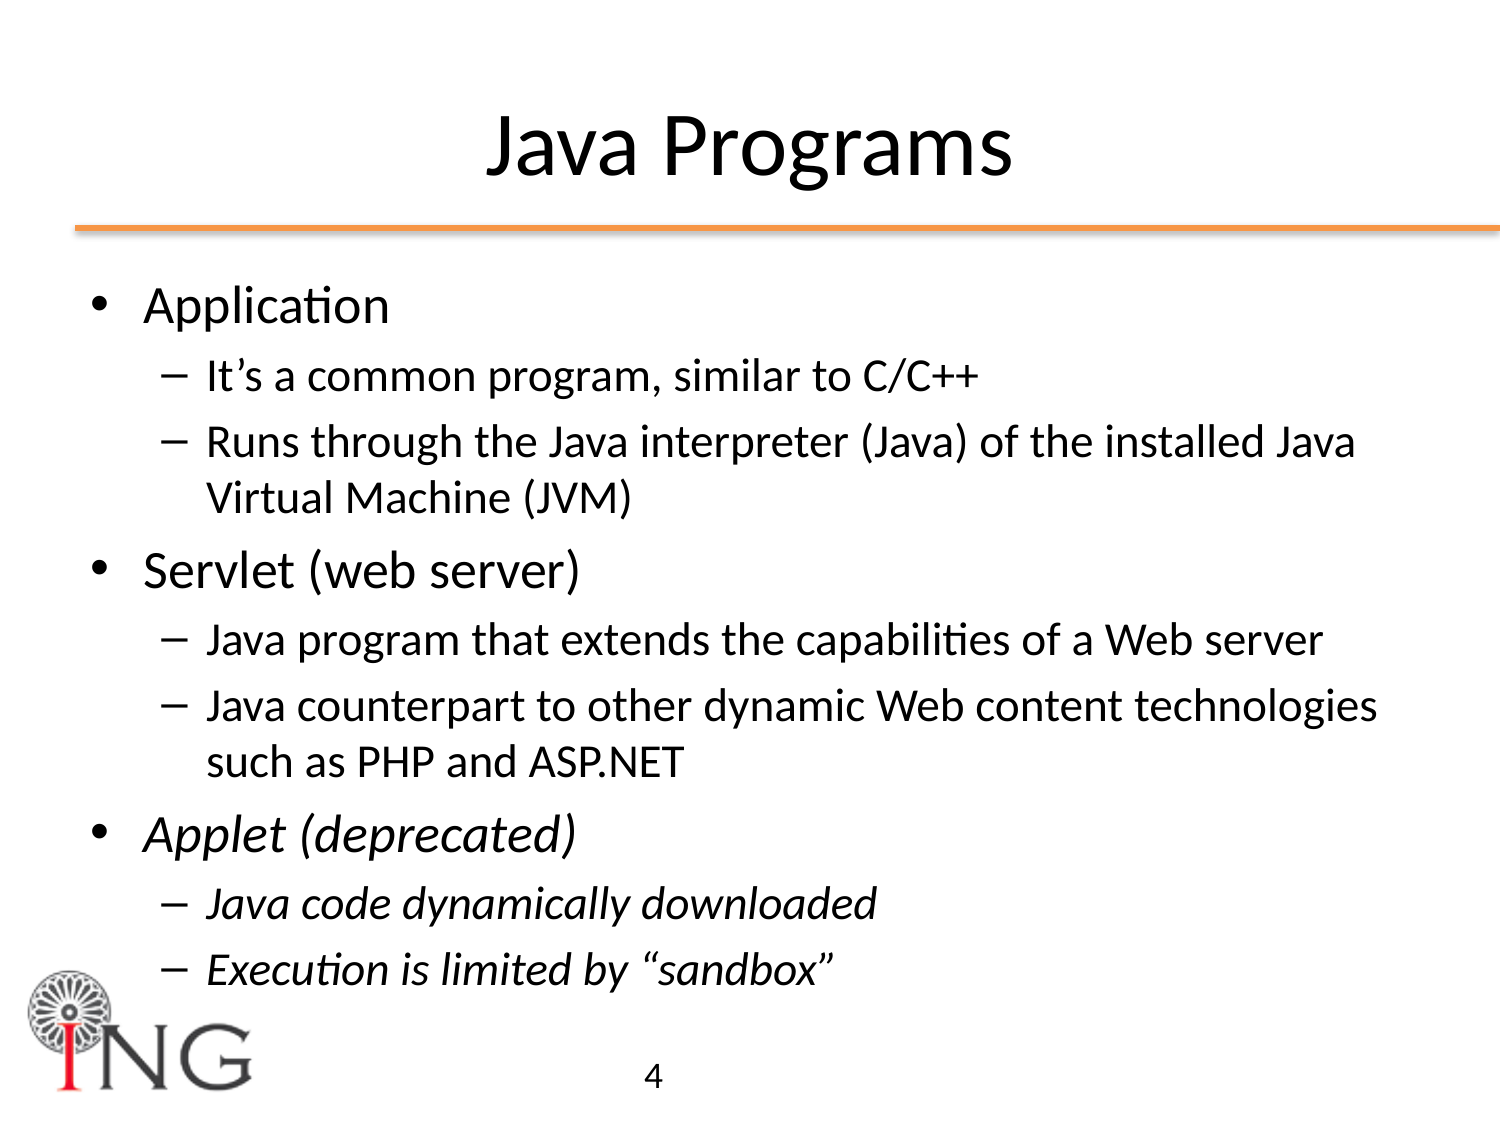

# Java Programs
Application
It’s a common program, similar to C/C++
Runs through the Java interpreter (Java) of the installed Java Virtual Machine (JVM)
Servlet (web server)
Java program that extends the capabilities of a Web server
Java counterpart to other dynamic Web content technologies such as PHP and ASP.NET
Applet (deprecated)
Java code dynamically downloaded
Execution is limited by “sandbox”

4